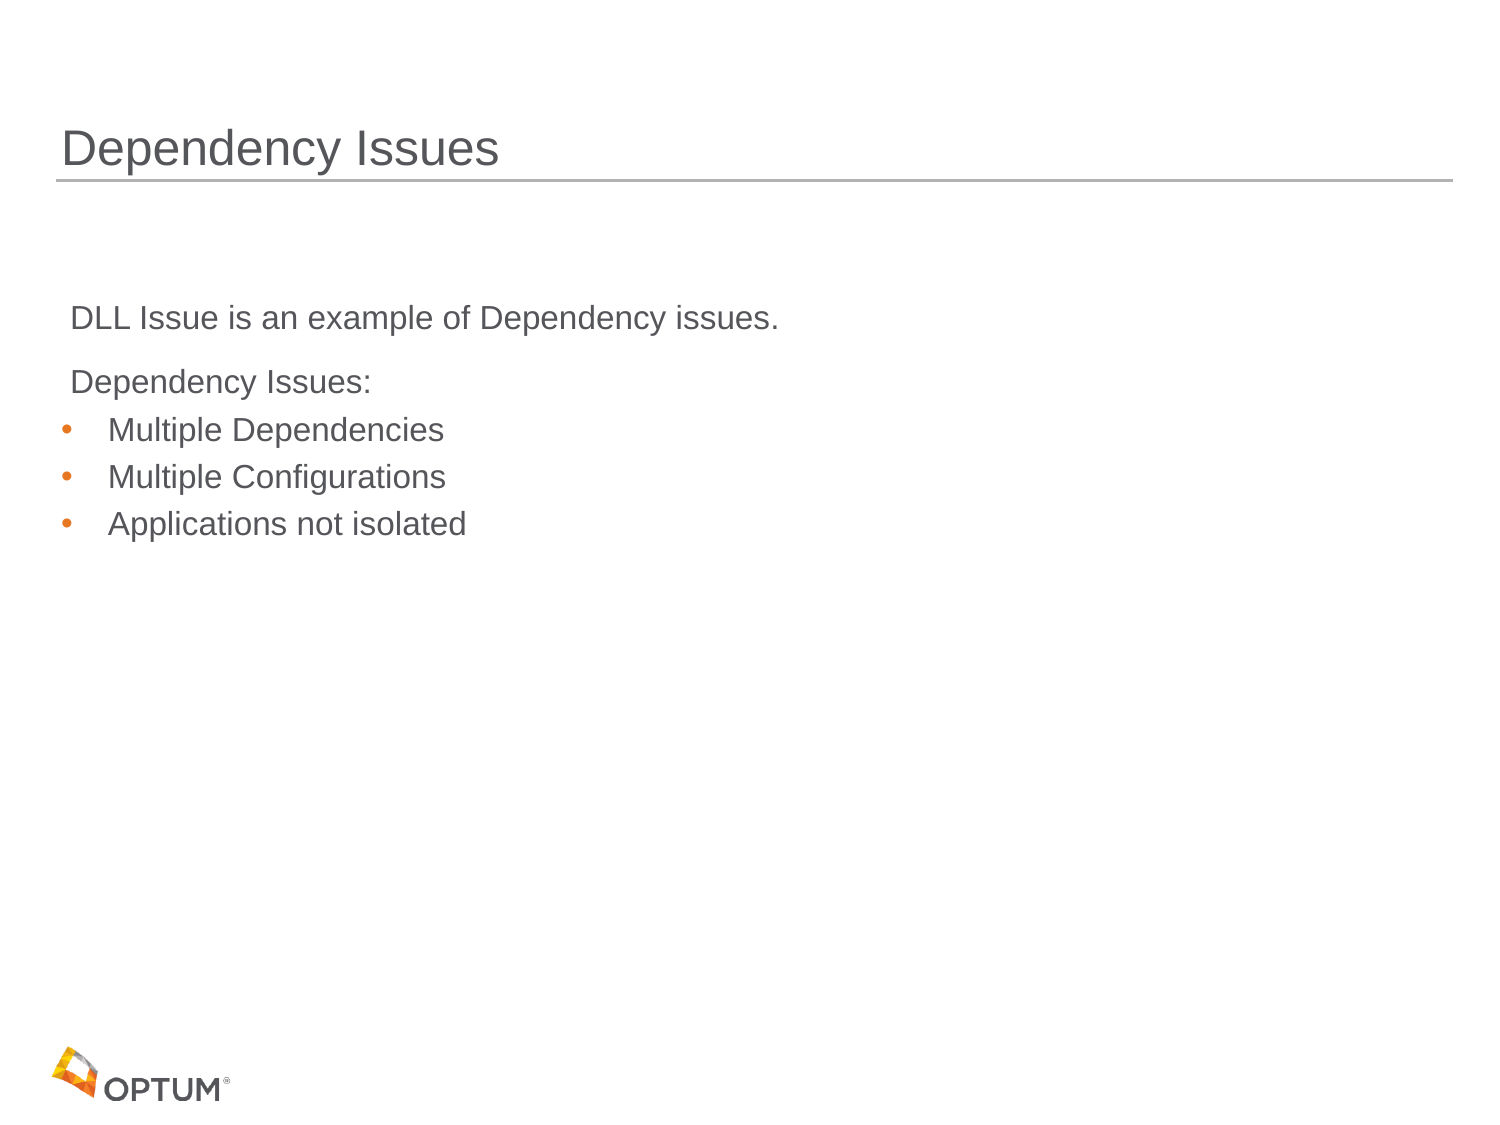

# Dependency Issues
 DLL Issue is an example of Dependency issues.
 Dependency Issues:
 Multiple Dependencies
 Multiple Configurations
 Applications not isolated